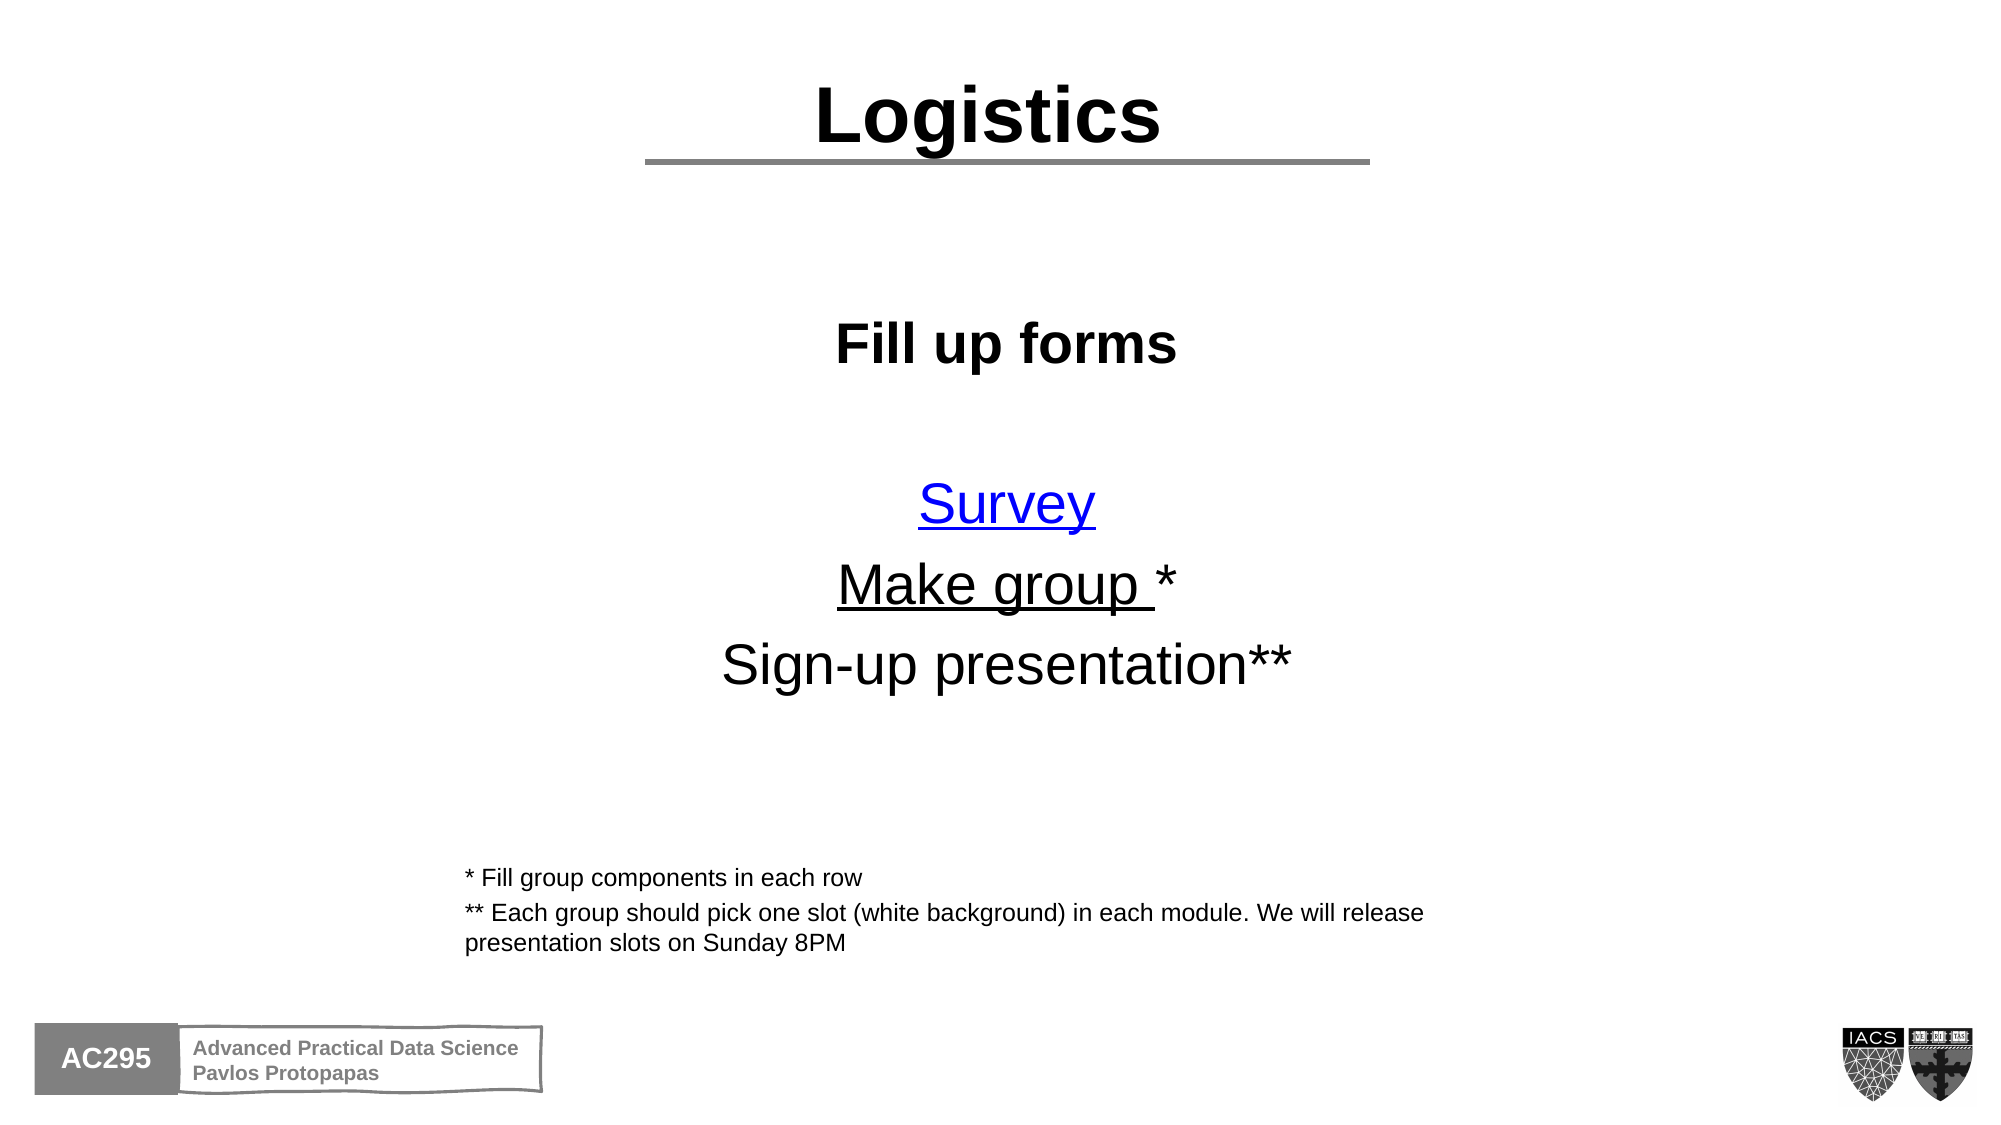

Logistics
Fill up forms

Survey
Make group *
Sign-up presentation**

* Fill group components in each row
** Each group should pick one slot (white background) in each module. We will release presentation slots on Sunday 8PM